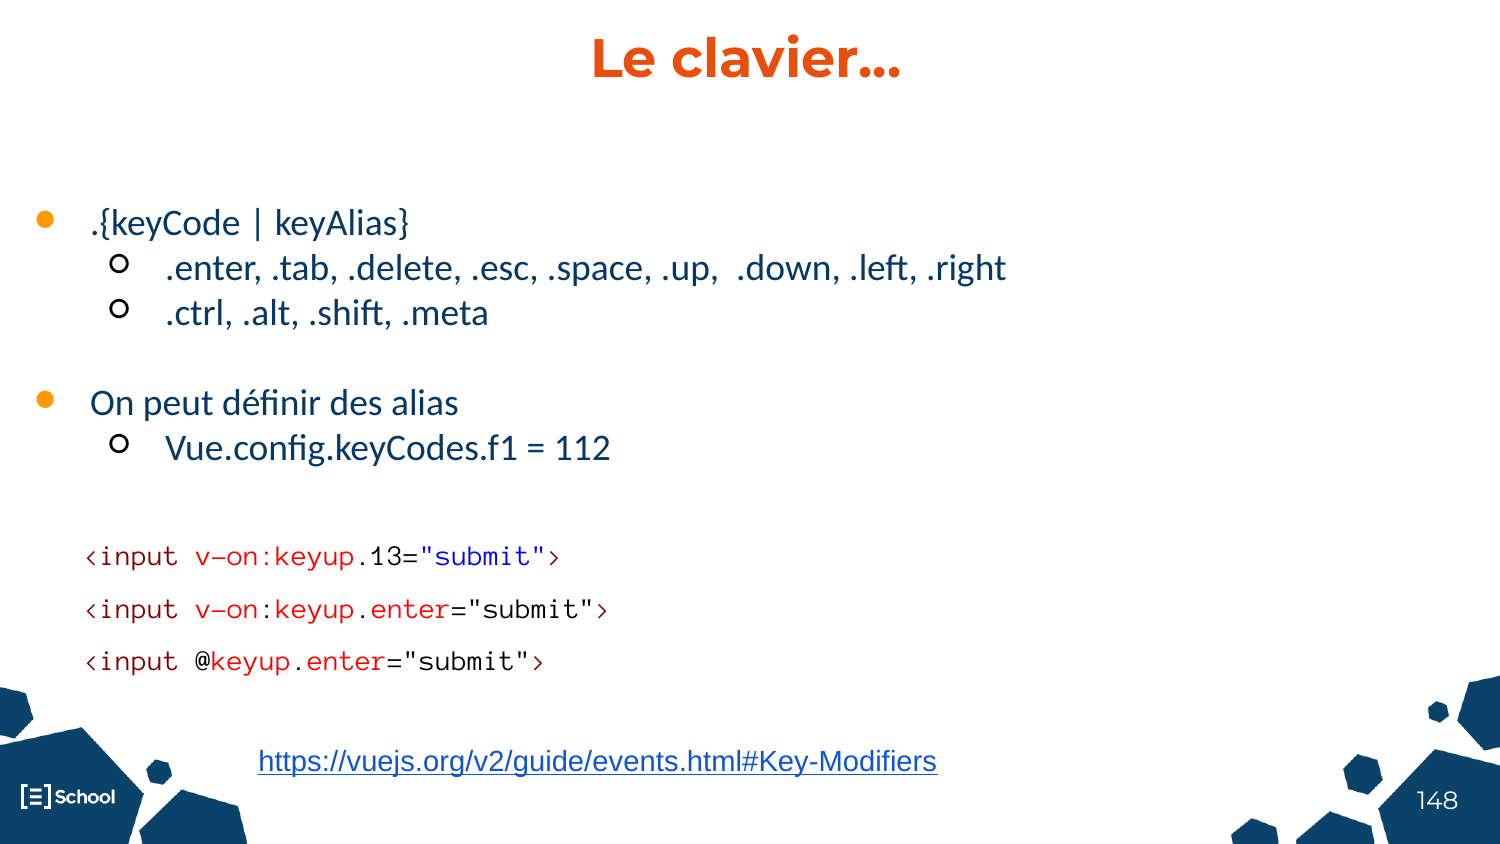

# Le clavier...
Composant: le controller
.{keyCode | keyAlias}
.enter, .tab, .delete, .esc, .space, .up,  .down, .left, .right
.ctrl, .alt, .shift, .meta

On peut définir des alias
Vue.config.keyCodes.f1 = 112
<input v-on:keyup.13="submit">
<input v-on:keyup.enter="submit">
<input @keyup.enter="submit">

https://vuejs.org/v2/guide/events.html#Key-Modifiers
148